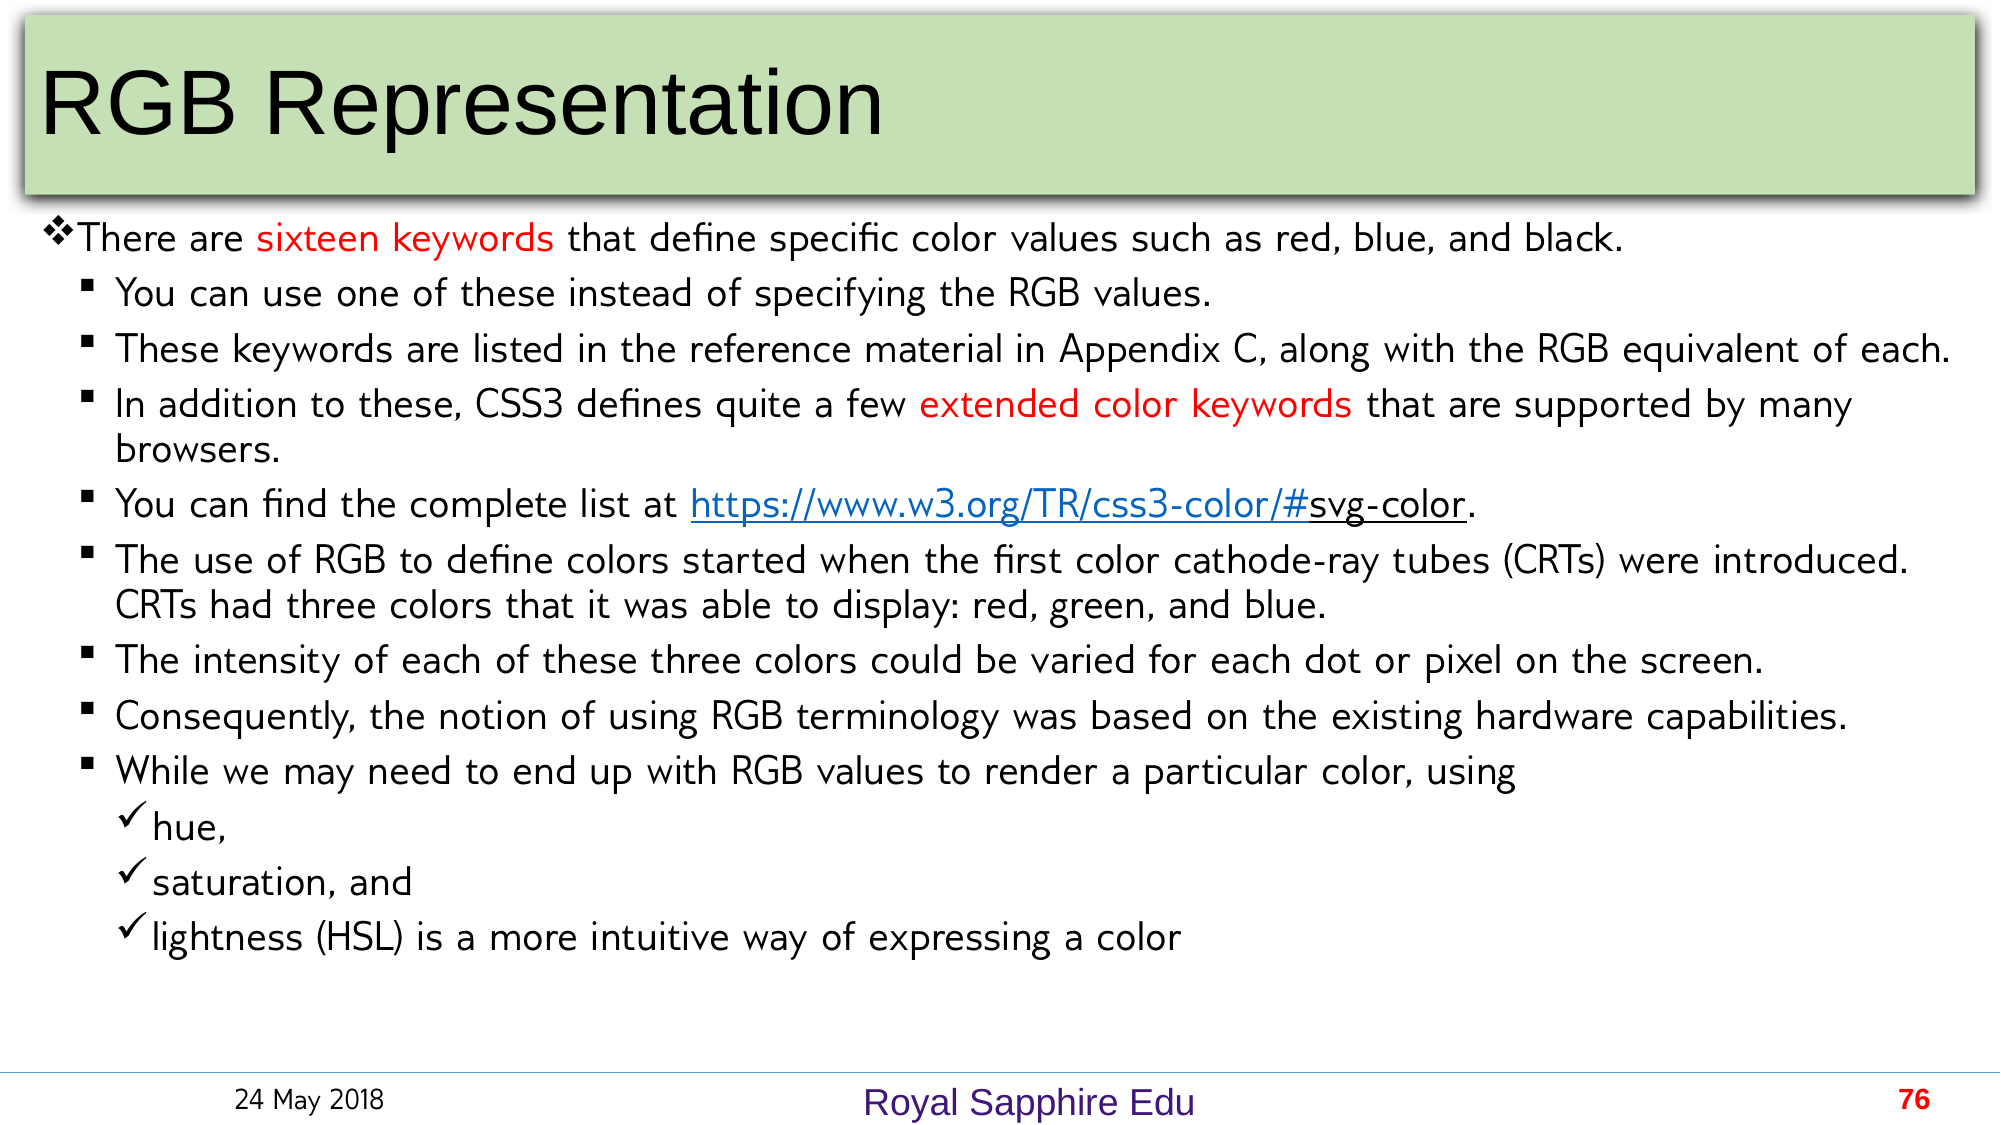

# RGB Representation
There are sixteen keywords that define specific color values such as red, blue, and black.
You can use one of these instead of specifying the RGB values.
These keywords are listed in the reference material in Appendix C, along with the RGB equivalent of each.
In addition to these, CSS3 defines quite a few extended color keywords that are supported by many browsers.
You can find the complete list at https://www.w3.org/TR/css3-color/#svg-color.
The use of RGB to define colors started when the first color cathode-ray tubes (CRTs) were introduced. CRTs had three colors that it was able to display: red, green, and blue.
The intensity of each of these three colors could be varied for each dot or pixel on the screen.
Consequently, the notion of using RGB terminology was based on the existing hardware capabilities.
While we may need to end up with RGB values to render a particular color, using
hue,
saturation, and
lightness (HSL) is a more intuitive way of expressing a color
24 May 2018
76